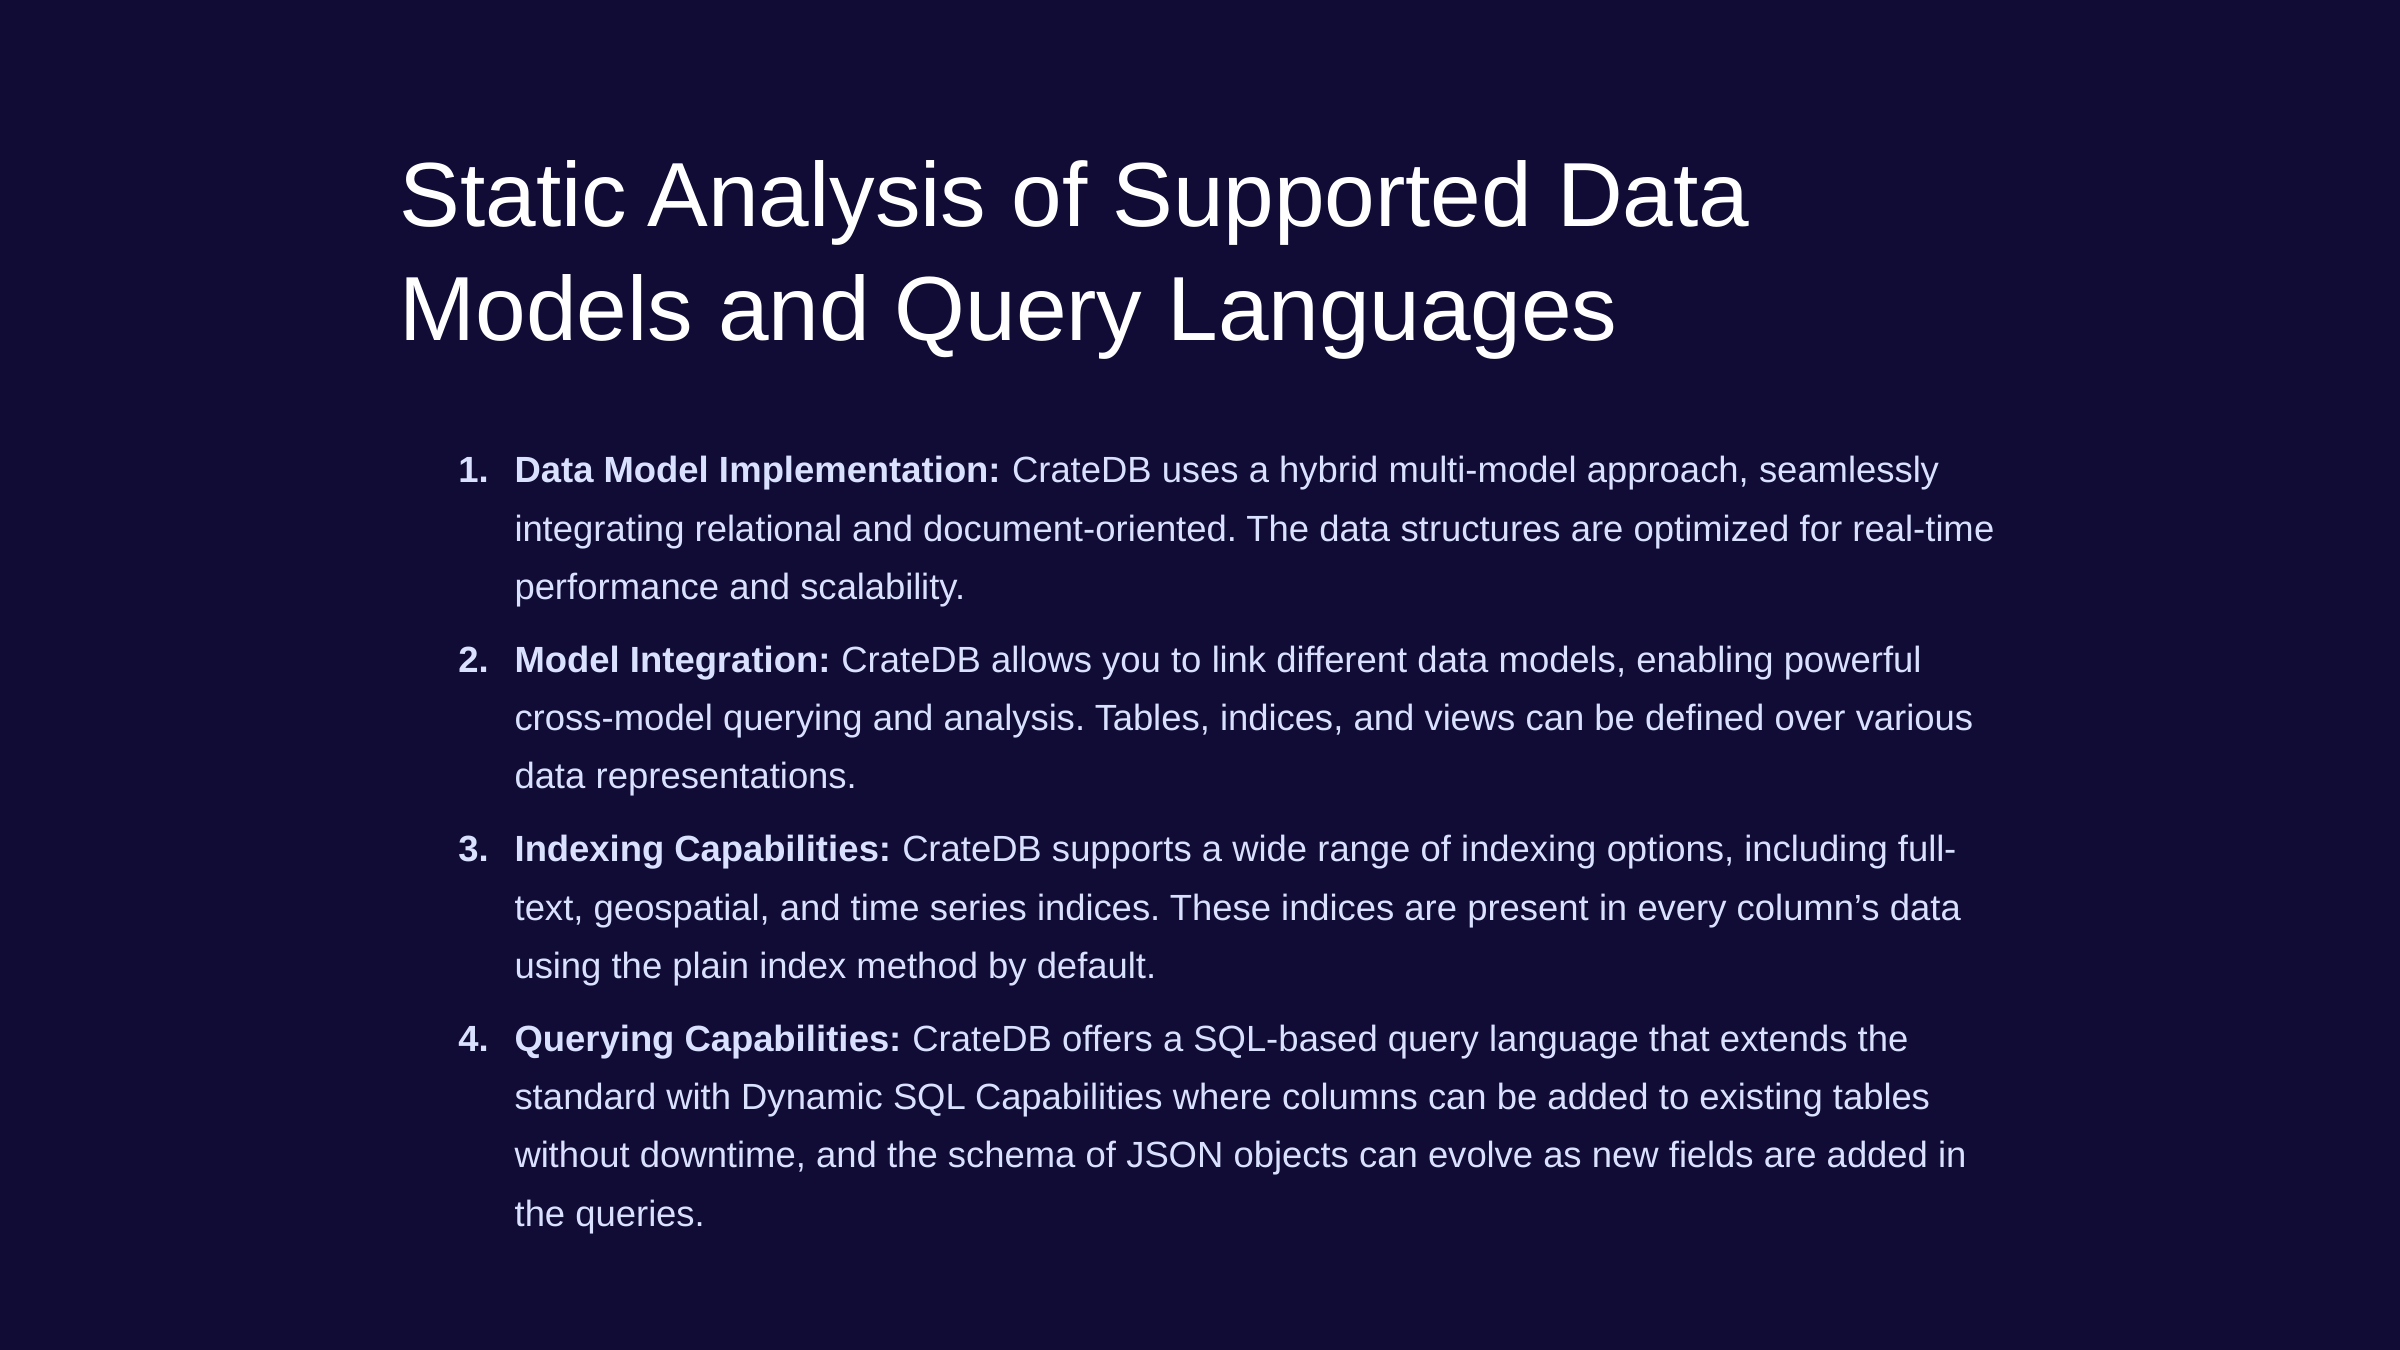

Static Analysis of Supported Data Models and Query Languages
Data Model Implementation: CrateDB uses a hybrid multi-model approach, seamlessly integrating relational and document-oriented. The data structures are optimized for real-time performance and scalability.
Model Integration: CrateDB allows you to link different data models, enabling powerful cross-model querying and analysis. Tables, indices, and views can be defined over various data representations.
Indexing Capabilities: CrateDB supports a wide range of indexing options, including full-text, geospatial, and time series indices. These indices are present in every column’s data using the plain index method by default.
Querying Capabilities: CrateDB offers a SQL-based query language that extends the standard with Dynamic SQL Capabilities where columns can be added to existing tables without downtime, and the schema of JSON objects can evolve as new fields are added in the queries.